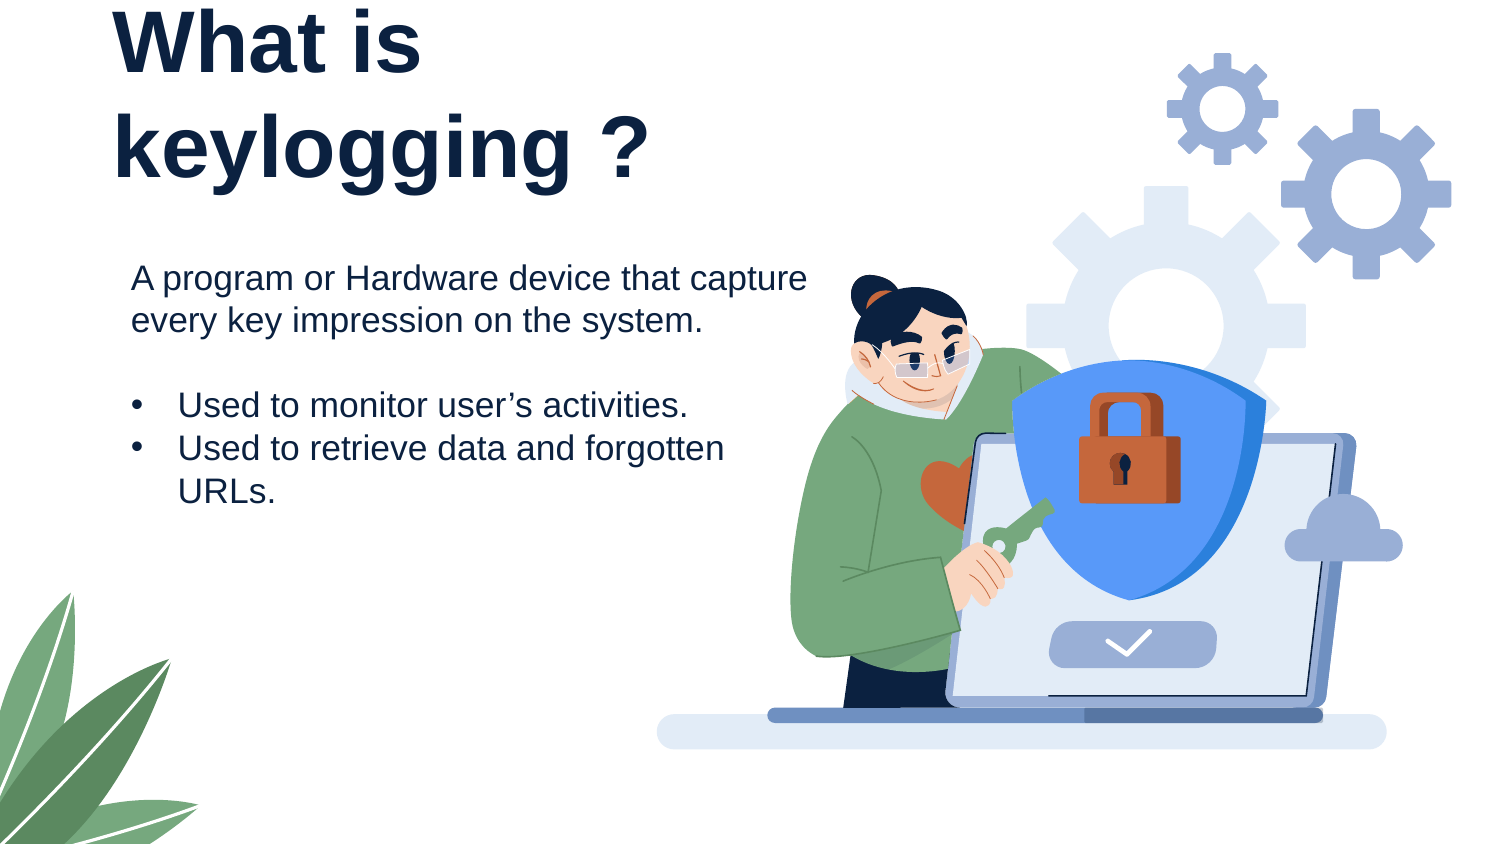

# What is keylogging ?
A program or Hardware device that capture every key impression on the system.

Used to monitor user’s activities.
Used to retrieve data and forgotten URLs.